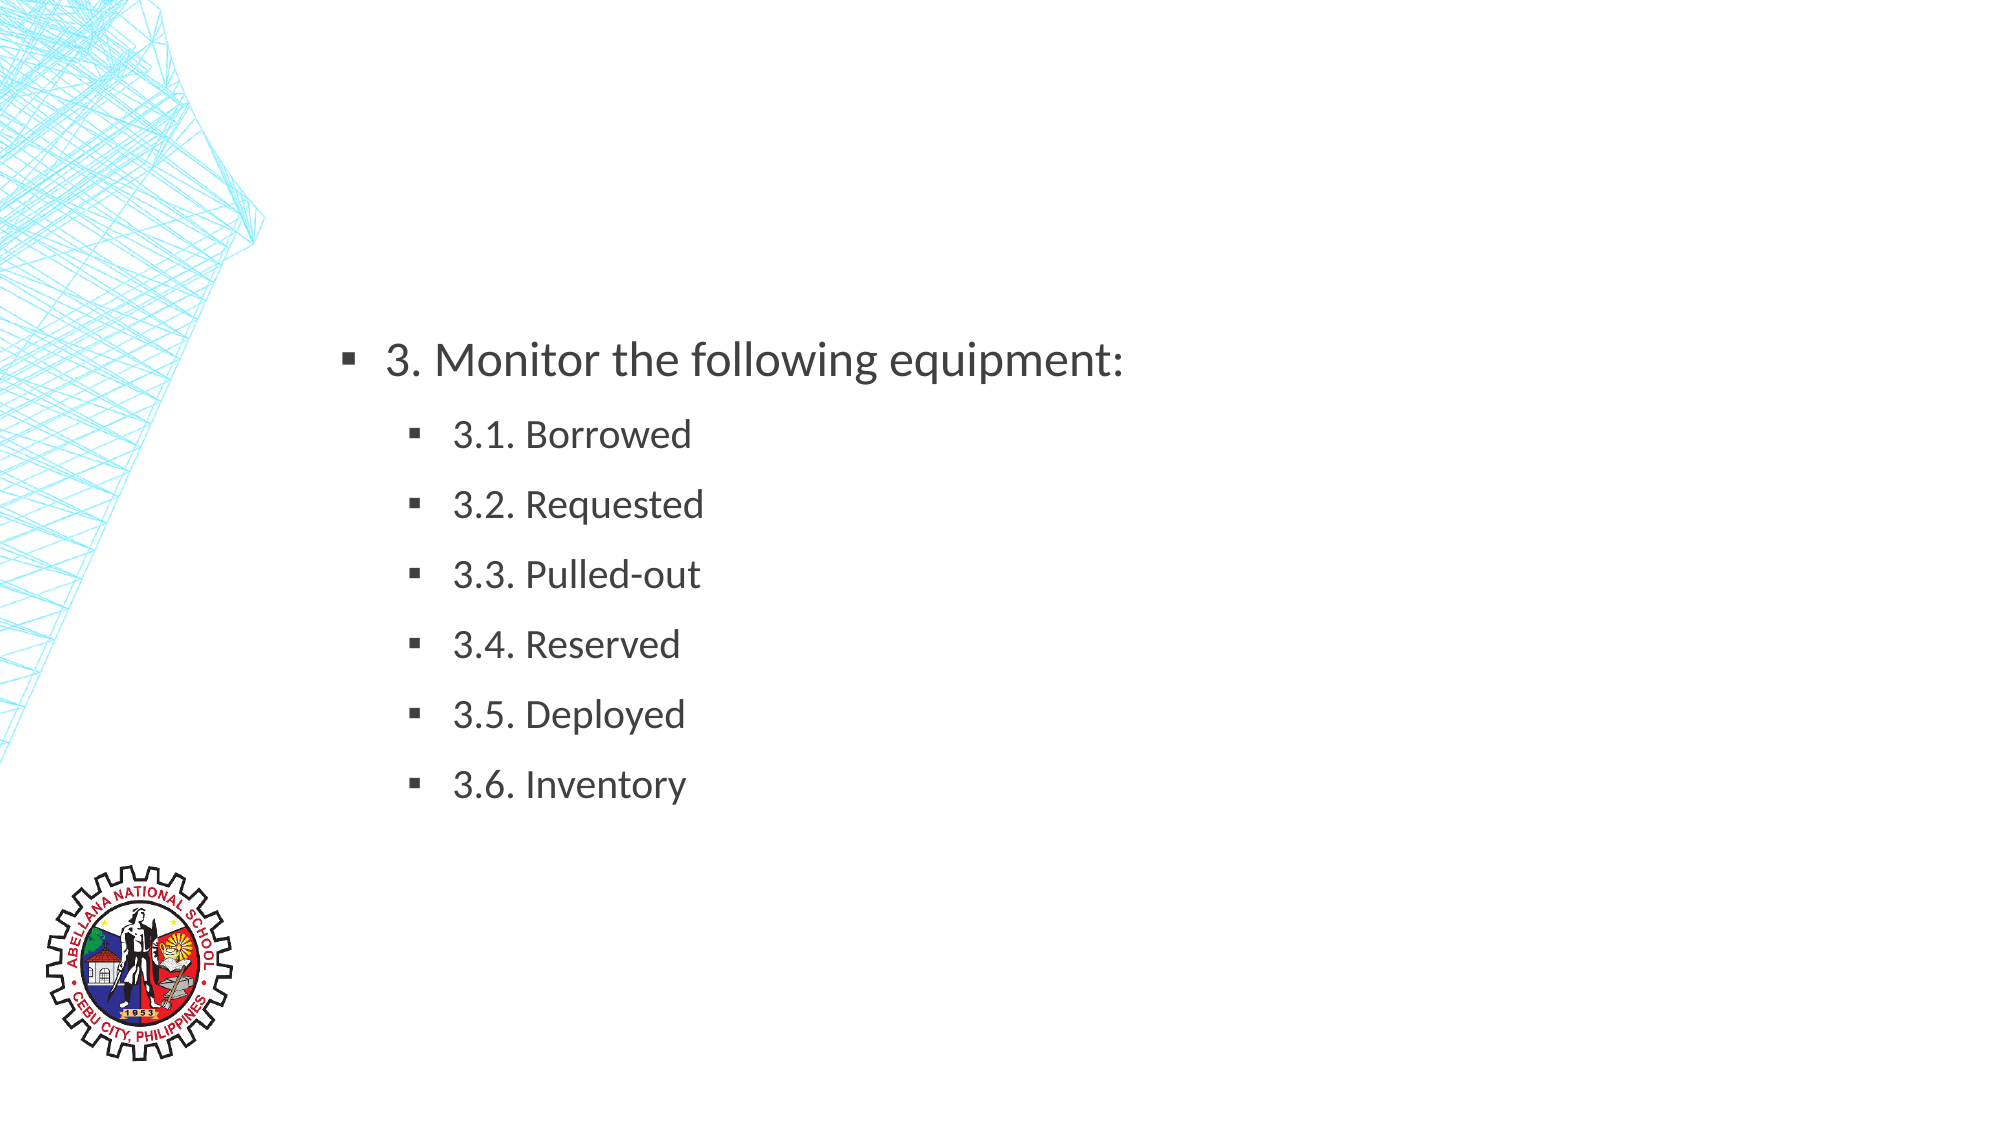

#
3. Monitor the following equipment:
3.1. Borrowed
3.2. Requested
3.3. Pulled-out
3.4. Reserved
3.5. Deployed
3.6. Inventory